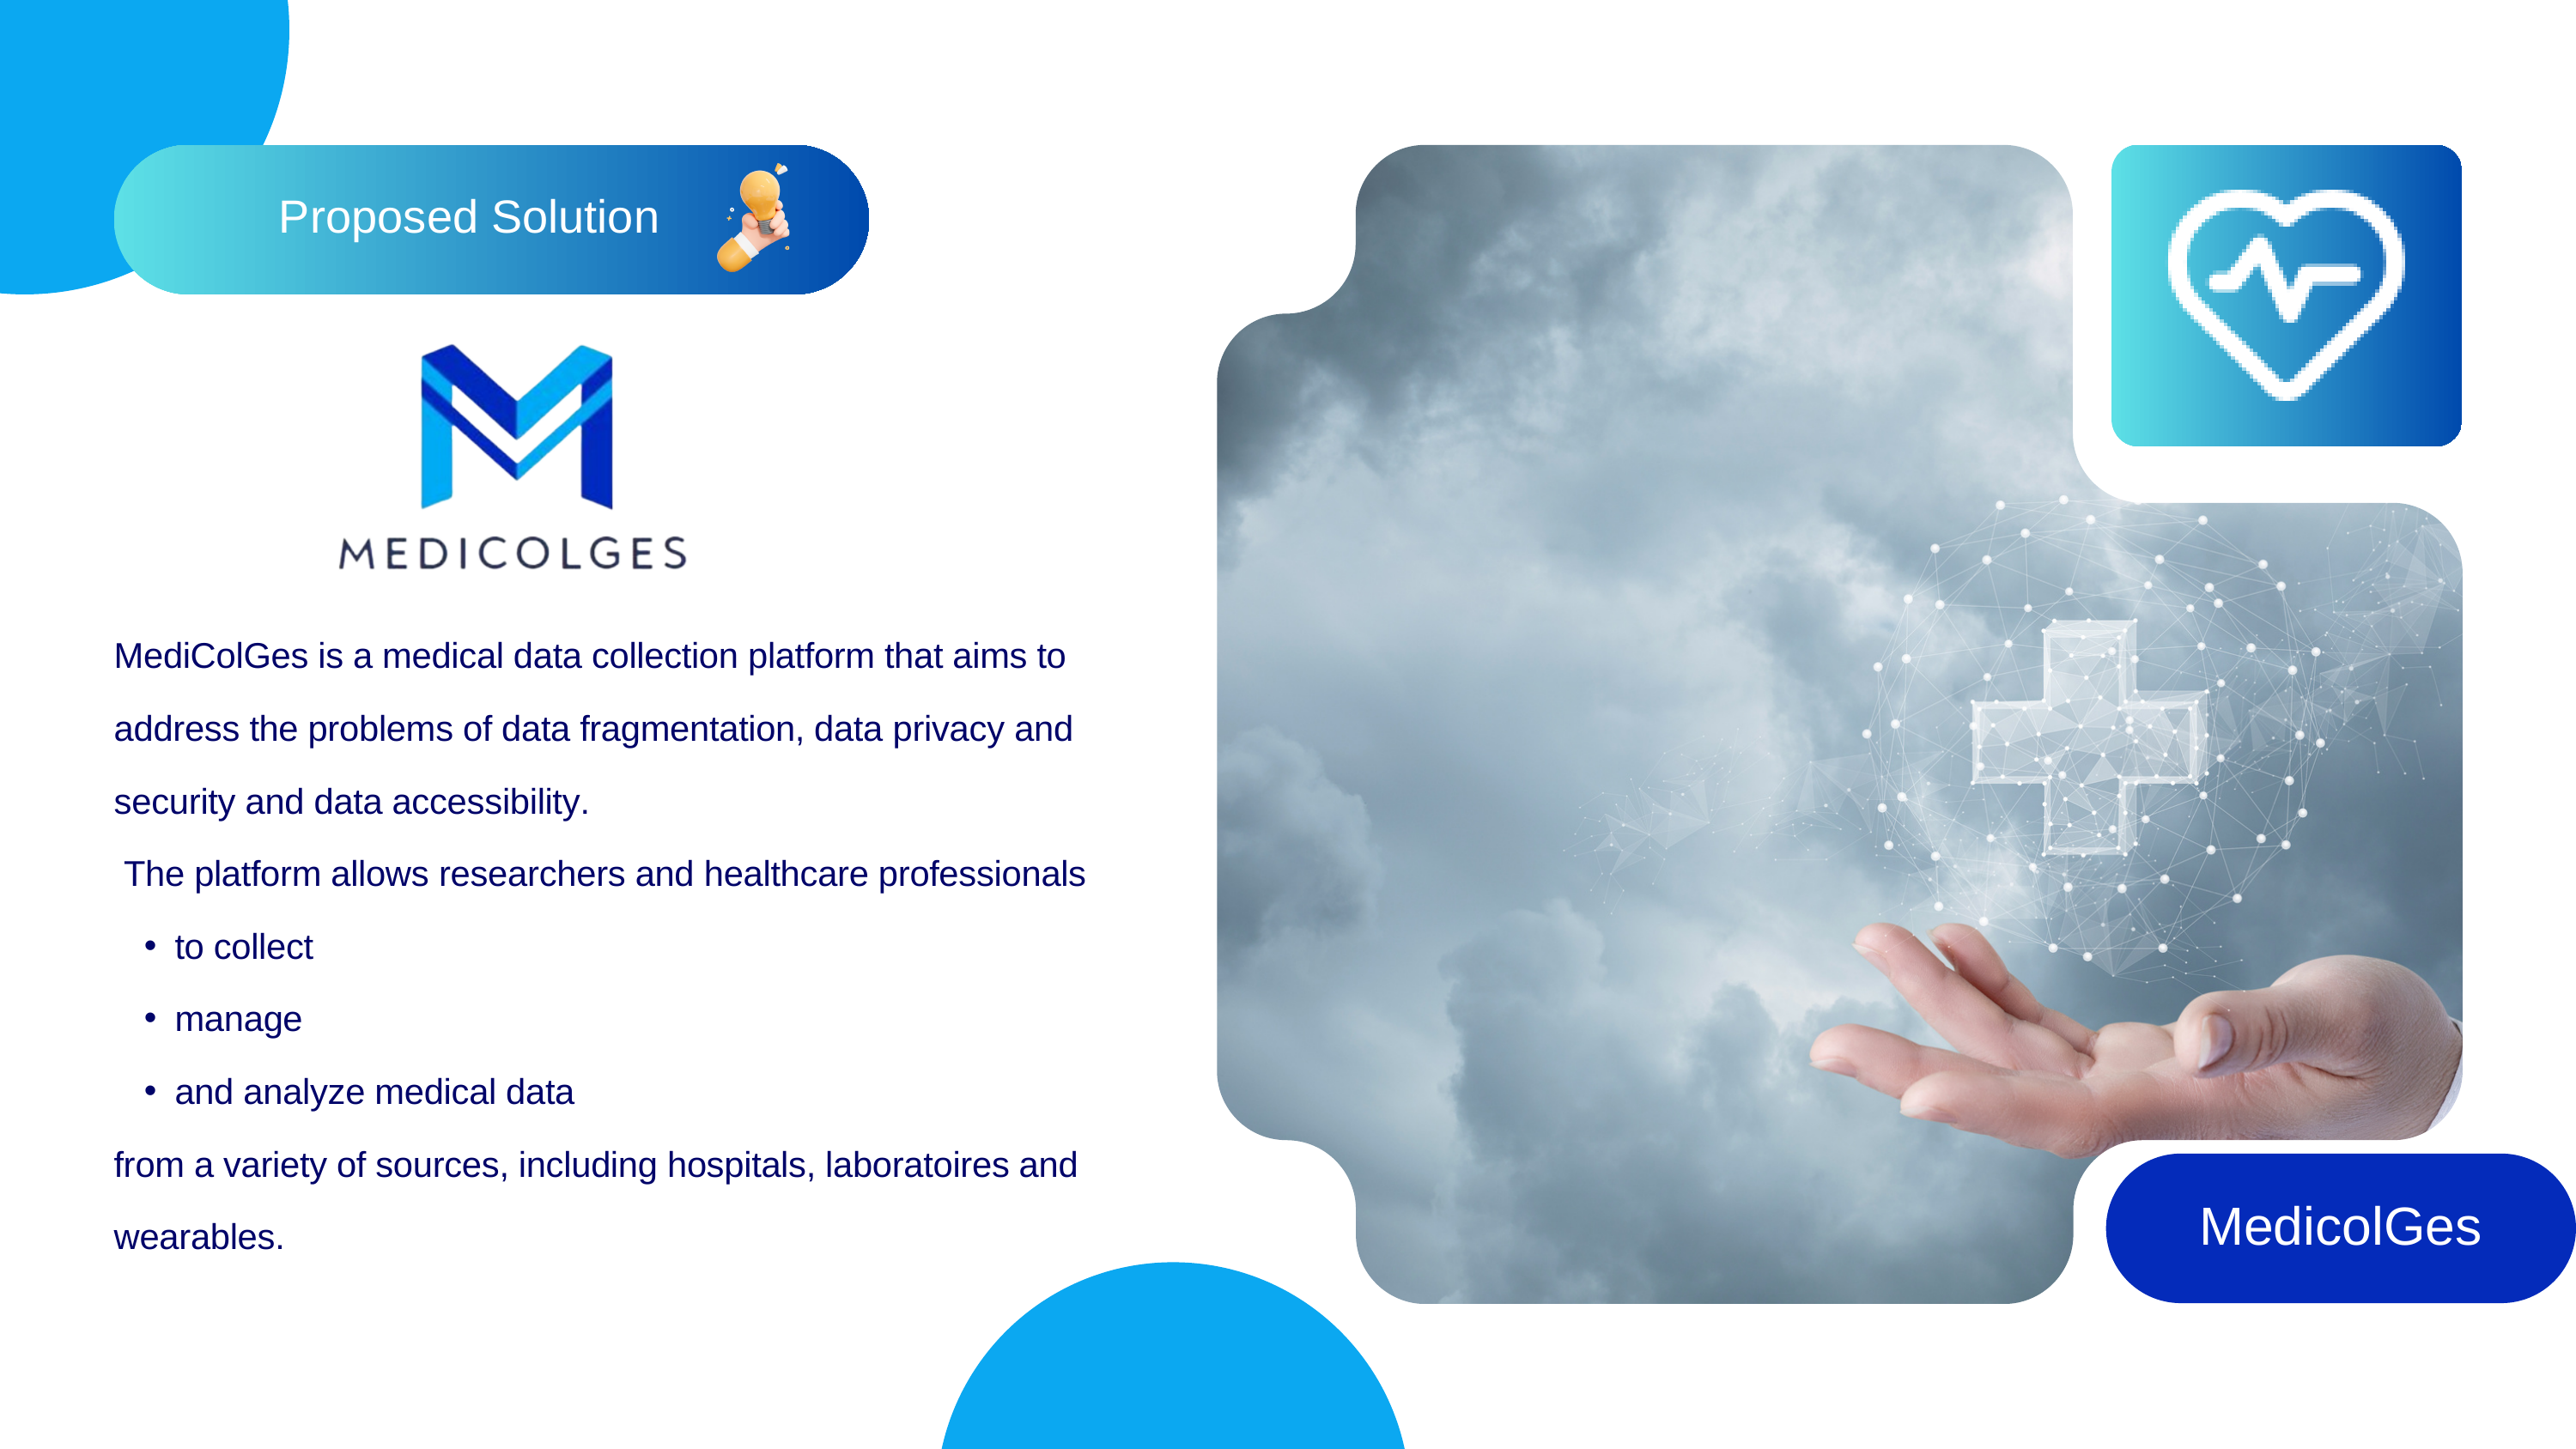

Proposed Solution

MediColGes is a medical data collection platform that aims to address the problems of data fragmentation, data privacy and security and data accessibility.
 The platform allows researchers and healthcare professionals
to collect
manage
and analyze medical data
from a variety of sources, including hospitals, laboratoires and wearables.

MedicolGes